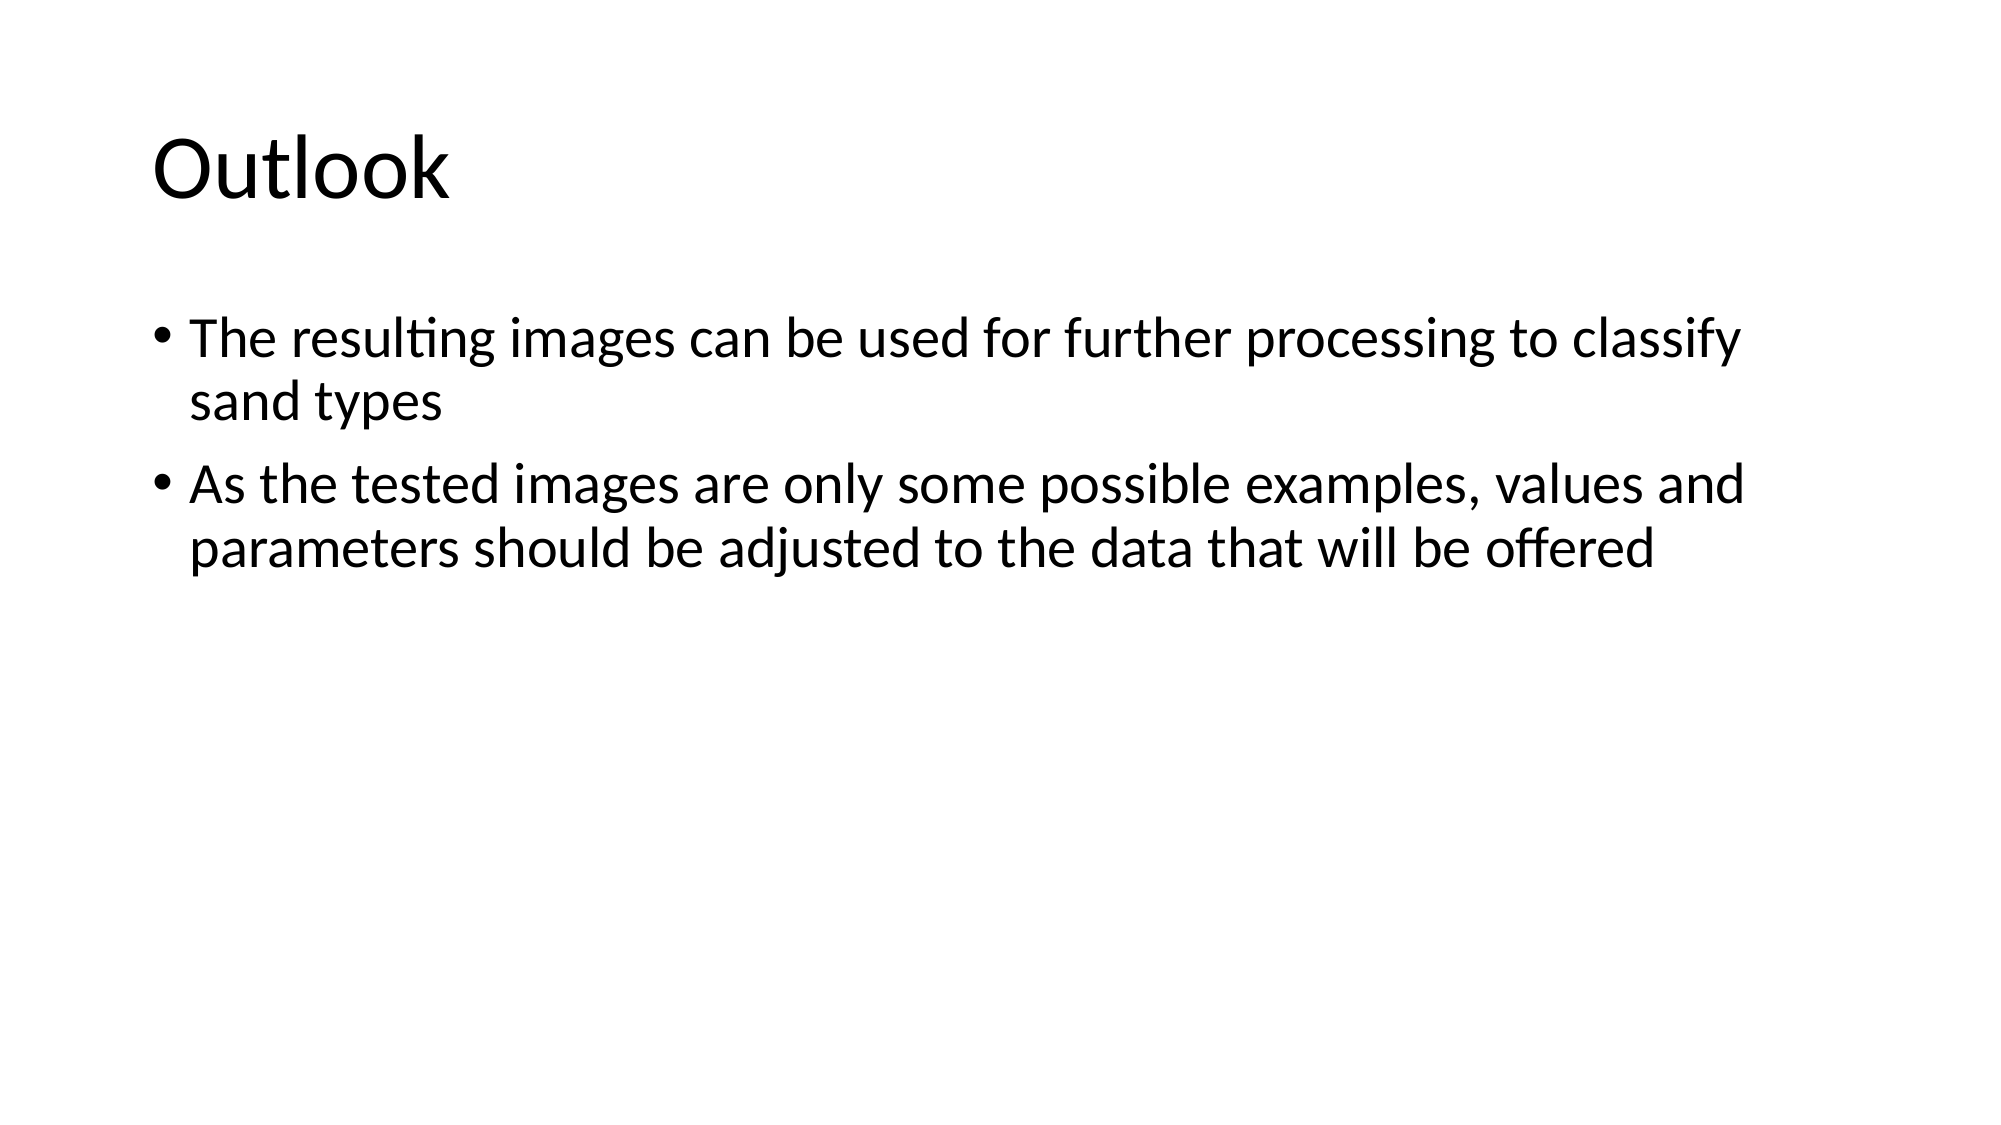

# Outlook
The resulting images can be used for further processing to classify sand types
As the tested images are only some possible examples, values and parameters should be adjusted to the data that will be offered